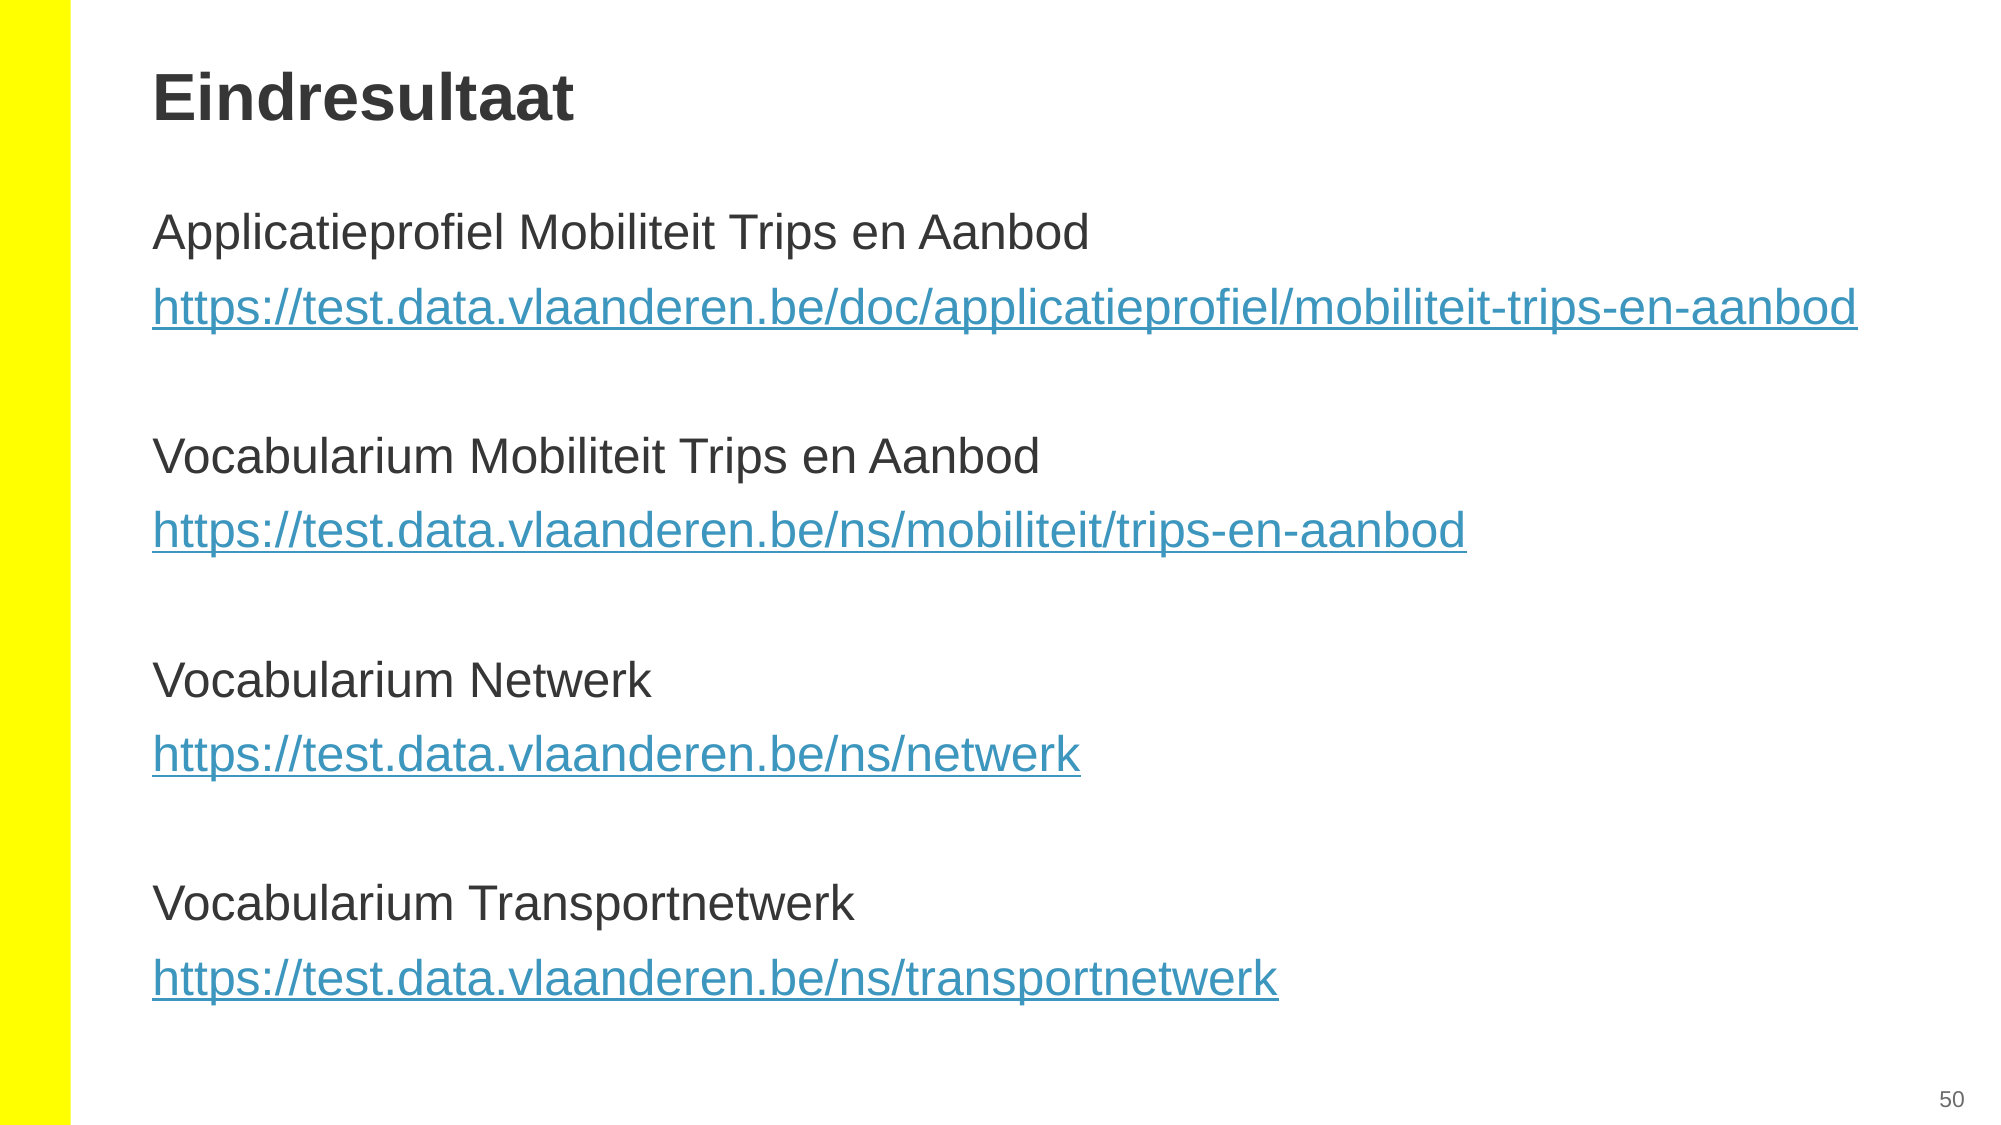

# Eindresultaat
Applicatieprofiel Mobiliteit Trips en Aanbod
https://test.data.vlaanderen.be/doc/applicatieprofiel/mobiliteit-trips-en-aanbod

Vocabularium Mobiliteit Trips en Aanbod
https://test.data.vlaanderen.be/ns/mobiliteit/trips-en-aanbod

Vocabularium Netwerk
https://test.data.vlaanderen.be/ns/netwerk

Vocabularium Transportnetwerk
https://test.data.vlaanderen.be/ns/transportnetwerk
50